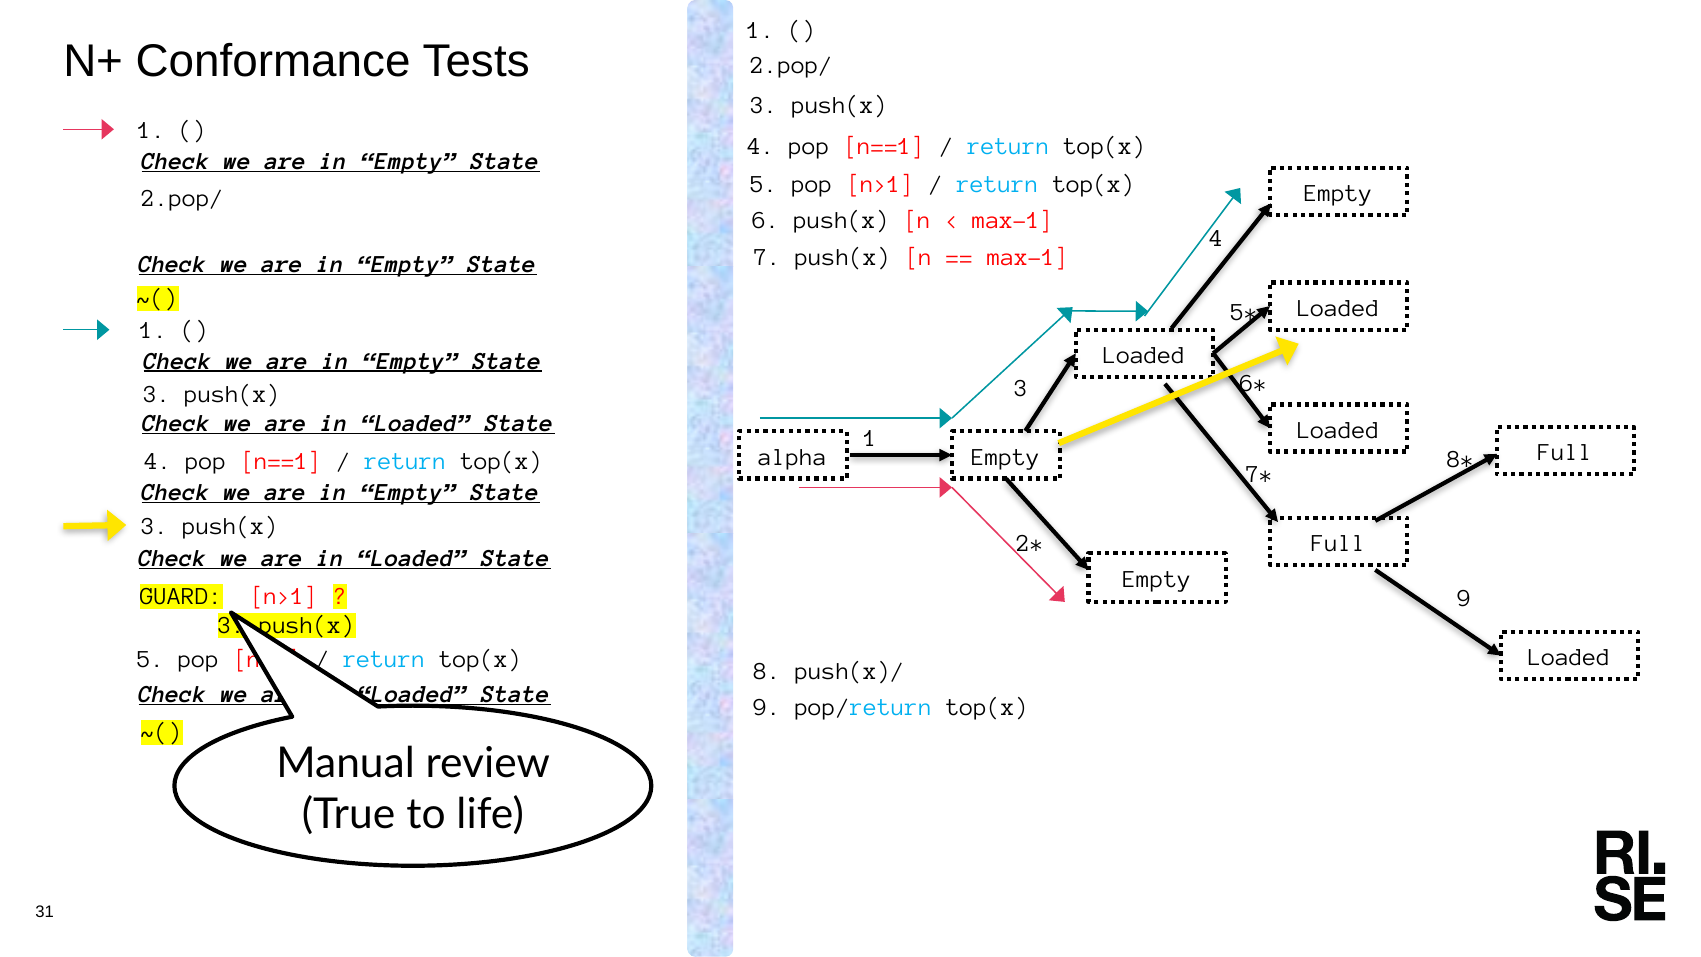

1. ()
# N+ Conformance Tests
2.pop/EmptyStackException
3. push(x)
1. ()
4. pop [n==1] / return top(x)
Check we are in “Empty” State
5. pop [n>1] / return top(x)
Empty
2.pop/EmptyStackException
6. push(x) [n < max-1]
Catch “EmptyStackException”
4
7. push(x) [n == max-1]
Check we are in “Empty” State
~()
Loaded
5*
1. ()
Loaded
Check we are in “Empty” State
6*
3
3. push(x)
Loaded
Check we are in “Loaded” State
1
Full
alpha
Empty
8*
4. pop [n==1] / return top(x)
7*
Check we are in “Empty” State
3. push(x)
Full
2*
Check we are in “Loaded” State
Empty
GUARD:  [n>1] ?
9
3. push(x)
Loaded
5. pop [n>1] / return top(x)
8. push(x)/FullStackException
Check we are in “Loaded” State
9. pop/return top(x)
Manual review (True to life)
~()
31